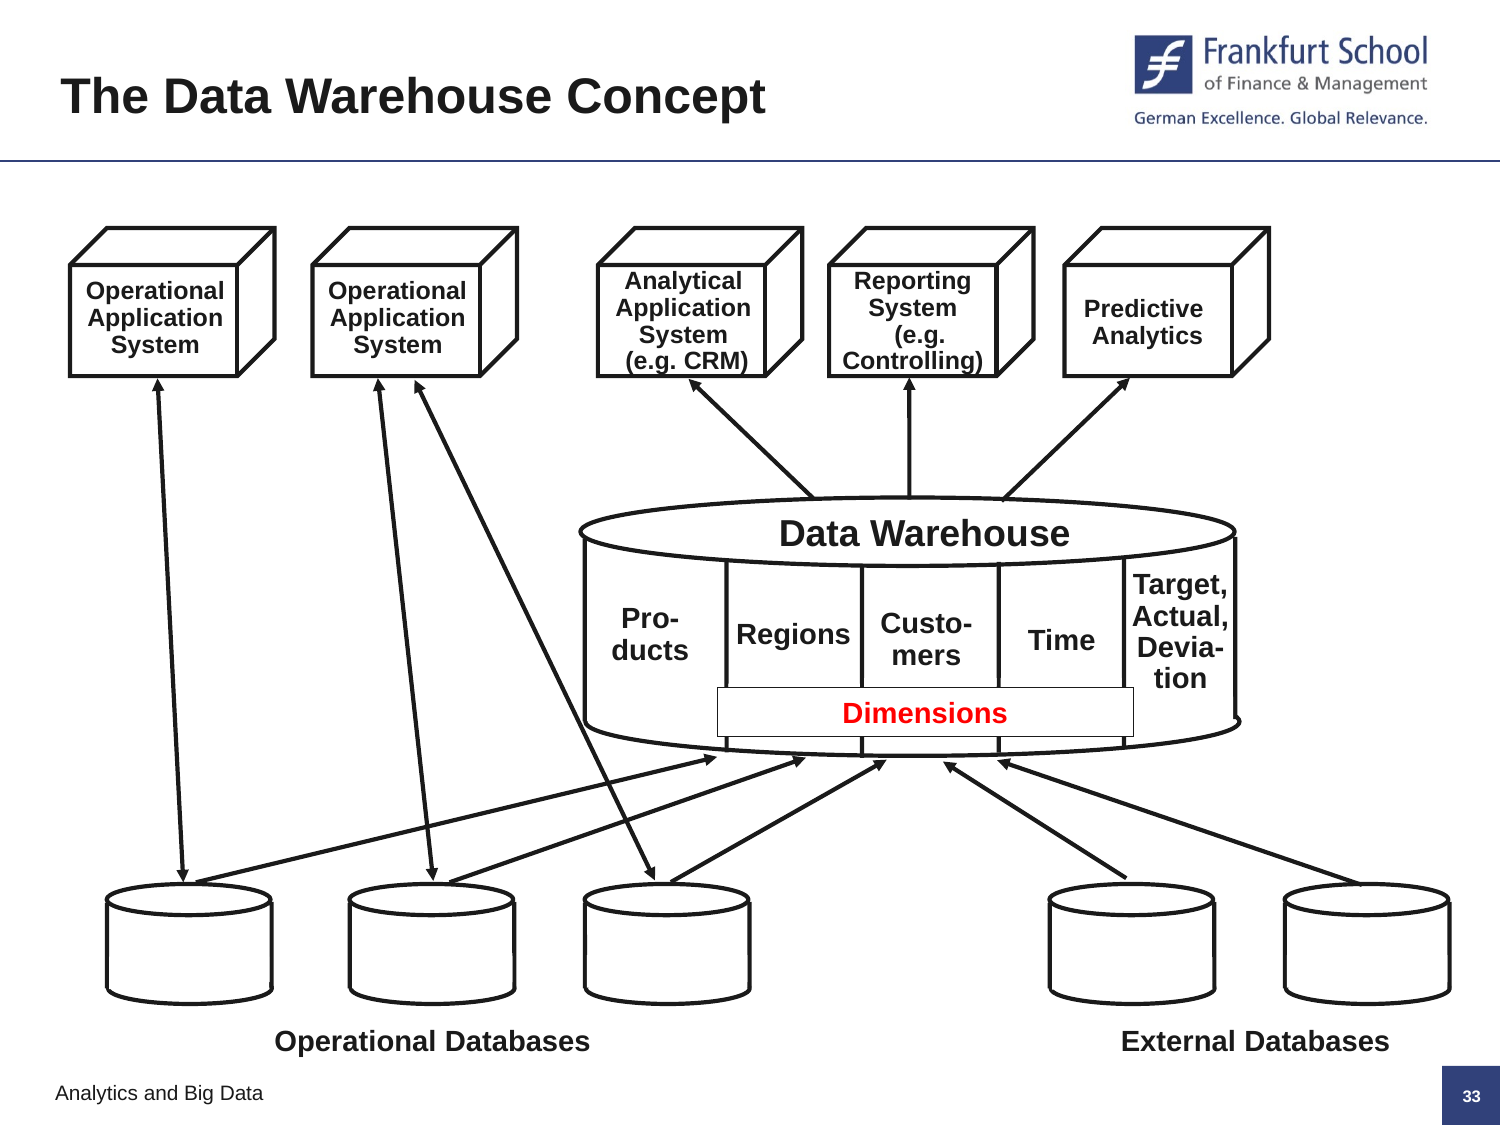

The Data Warehouse Concept

Operational
Application
System

Operational
Application
System

Predictive
Analytics
Analytical
Application
System
 (e.g. CRM)
Reporting
System
  (e.g.
Controlling)

Data Warehouse
Target,
Actual,
Devia-
tion
Pro-
ducts
Custo-
mers
Regions
Time

Dimensions

Operational Databases
External Databases
33